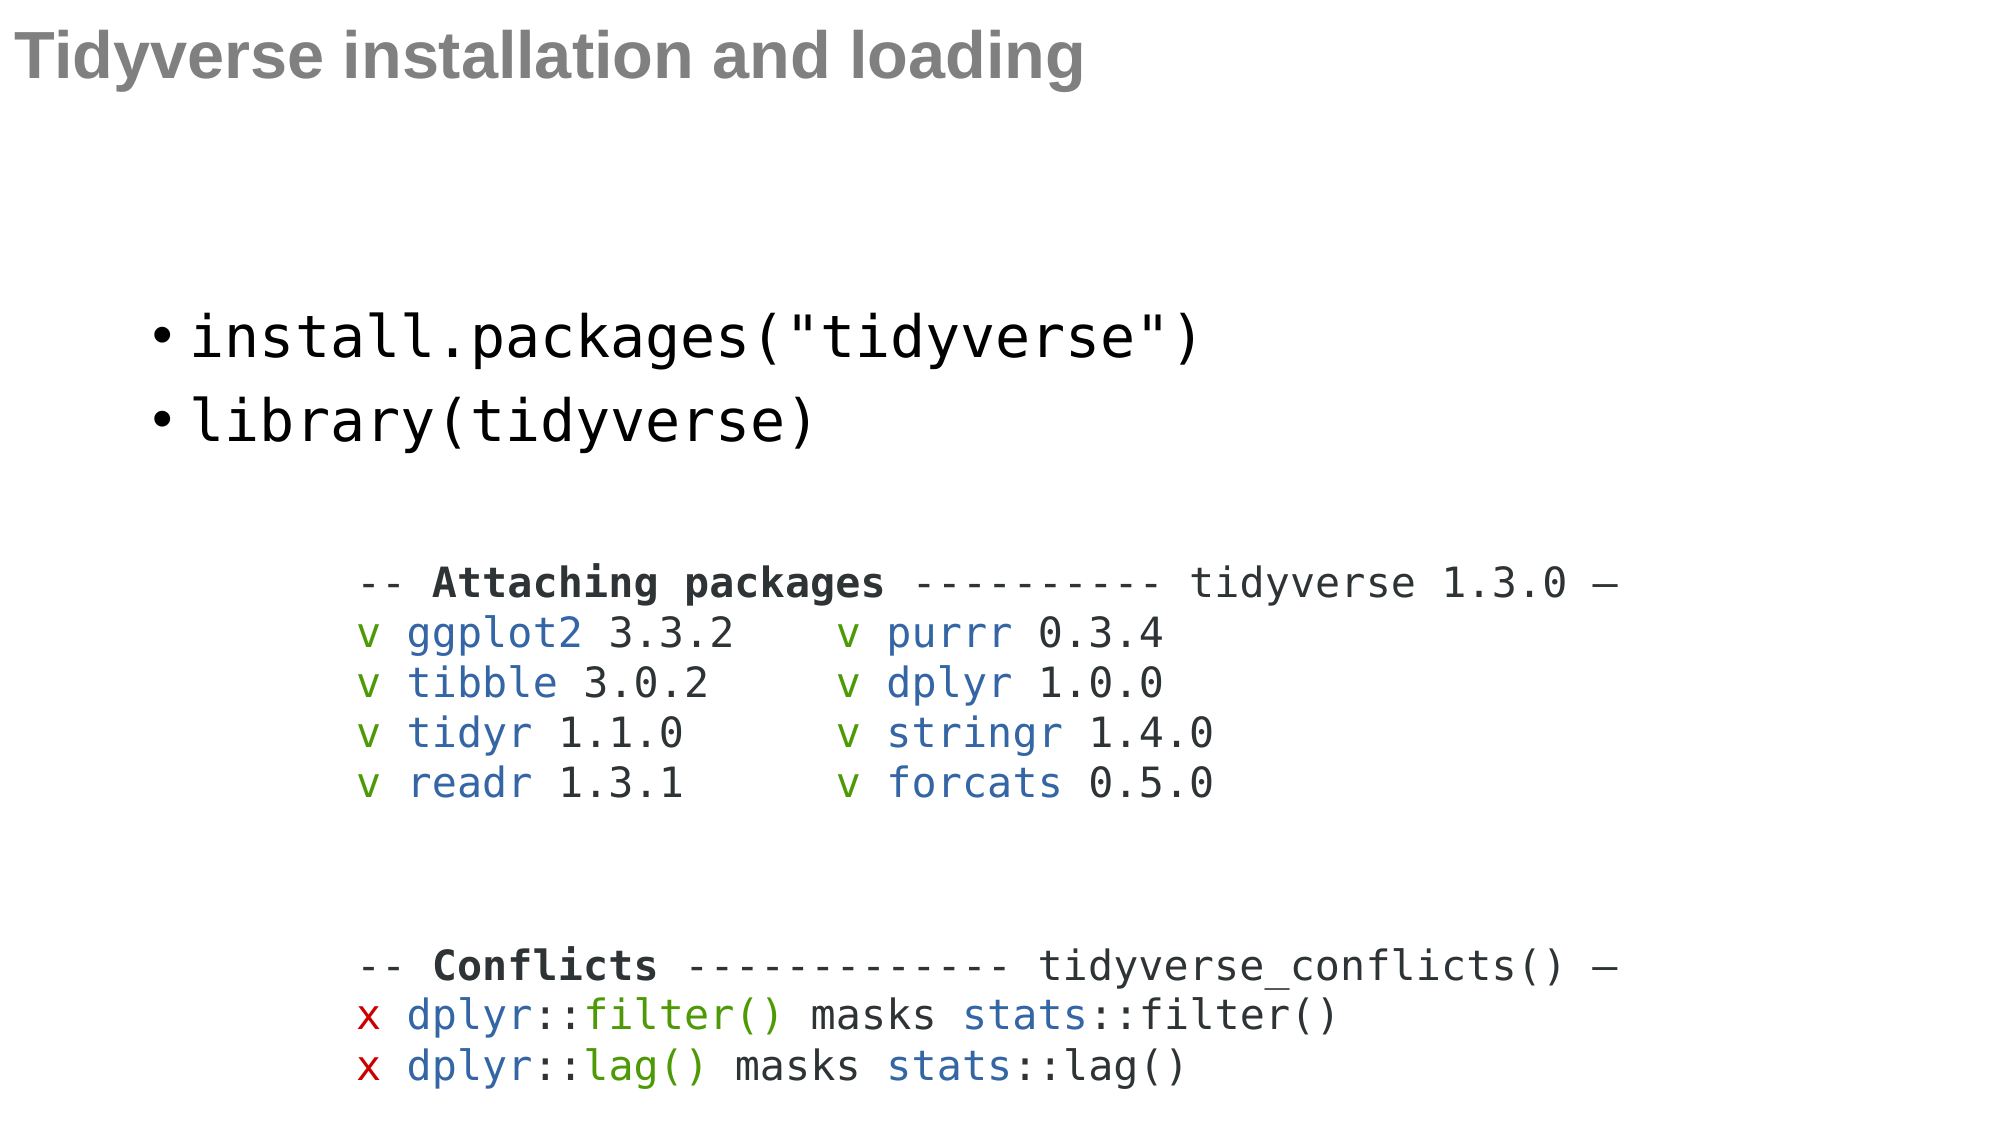

Tidyverse installation and loading
install.packages("tidyverse")
library(tidyverse)
-- Attaching packages ---------- tidyverse 1.3.0 –
v ggplot2 3.3.2    v purrr 0.3.4
v tibble 3.0.2     v dplyr 1.0.0
v tidyr 1.1.0      v stringr 1.4.0
v readr 1.3.1      v forcats 0.5.0
-- Conflicts ------------- tidyverse_conflicts() –
x dplyr::filter() masks stats::filter()
x dplyr::lag() masks stats::lag()